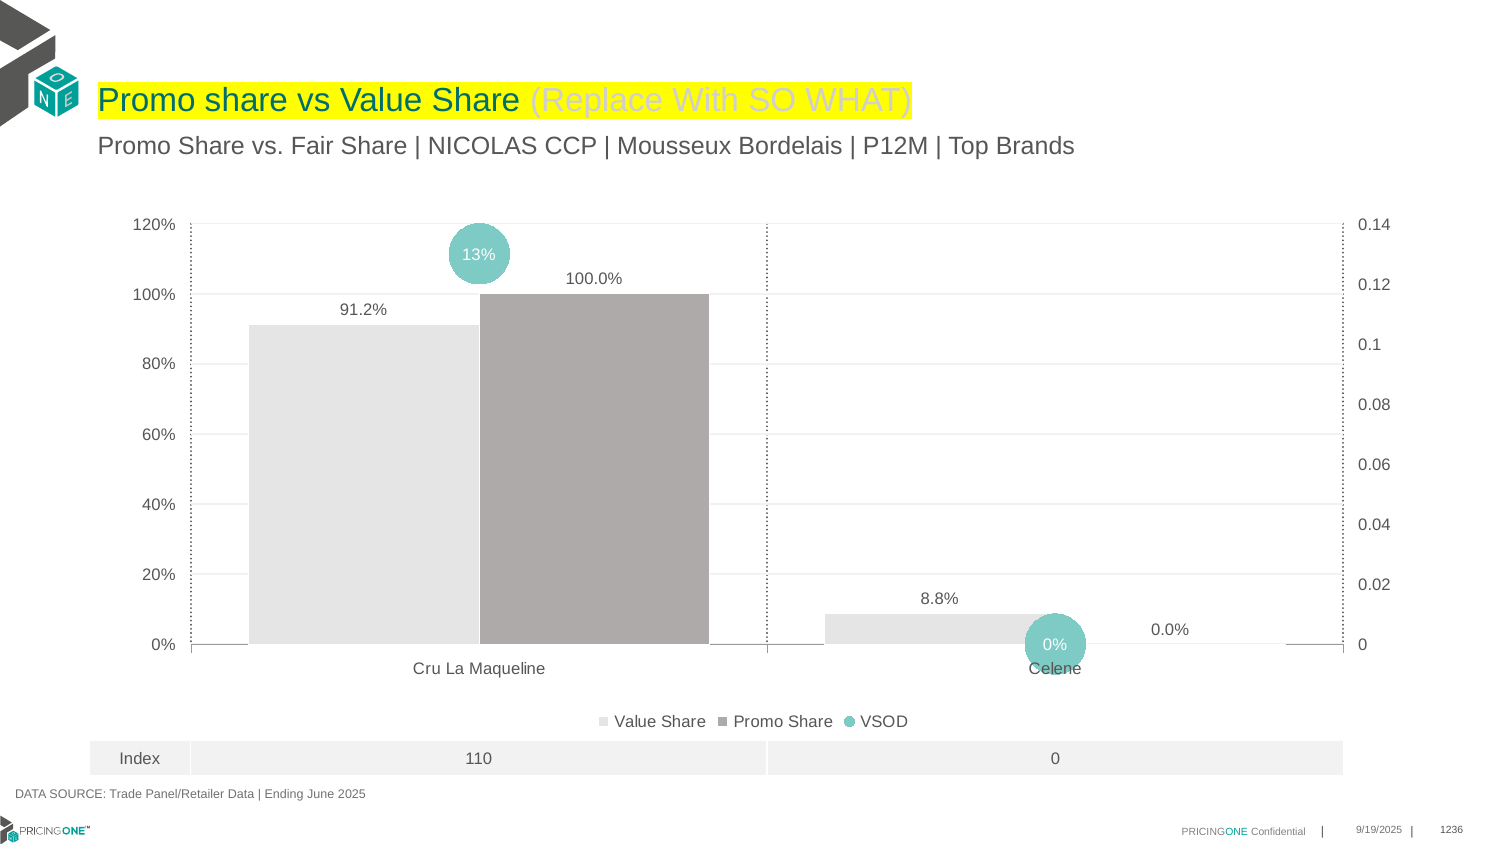

# Promo share vs Value Share (Replace With SO WHAT)
Promo Share vs. Fair Share | NICOLAS CCP | Mousseux Bordelais | P12M | Top Brands

### Chart

| Category | Value Share | Promo Share | VSOD |
|---|---|---|---|
| Cru La Maqueline | 0.9121278140885984 | 1.0 | 0.13 |
| Celene | 0.0878721859114016 | 0.0 | 0.0 |
| Index | 110 | 0 |
| --- | --- | --- |
DATA SOURCE: Trade Panel/Retailer Data | Ending June 2025

9/19/2025
1236